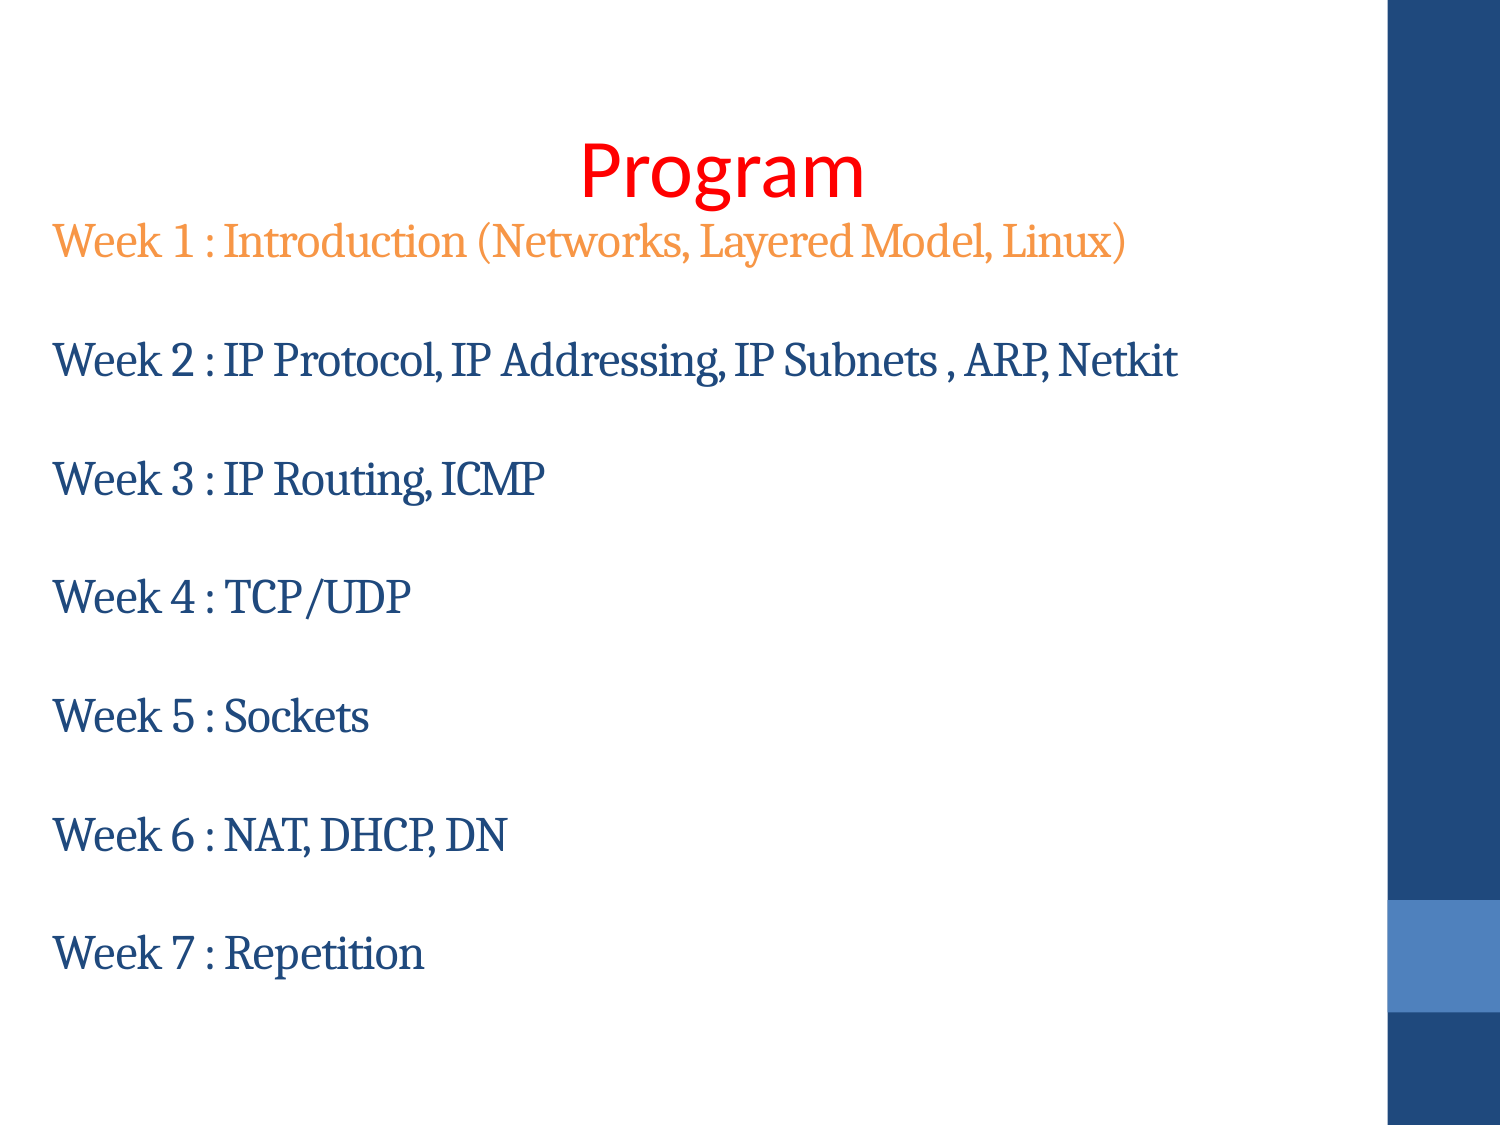

Program
# Week 1 : Introduction (Networks, Layered Model, Linux) Week 2 : IP Protocol, IP Addressing, IP Subnets , ARP, Netkit Week 3 : IP Routing, ICMP Week 4 : TCP/UDP Week 5 : Sockets Week 6 : NAT, DHCP, DN Week 7 : Repetition